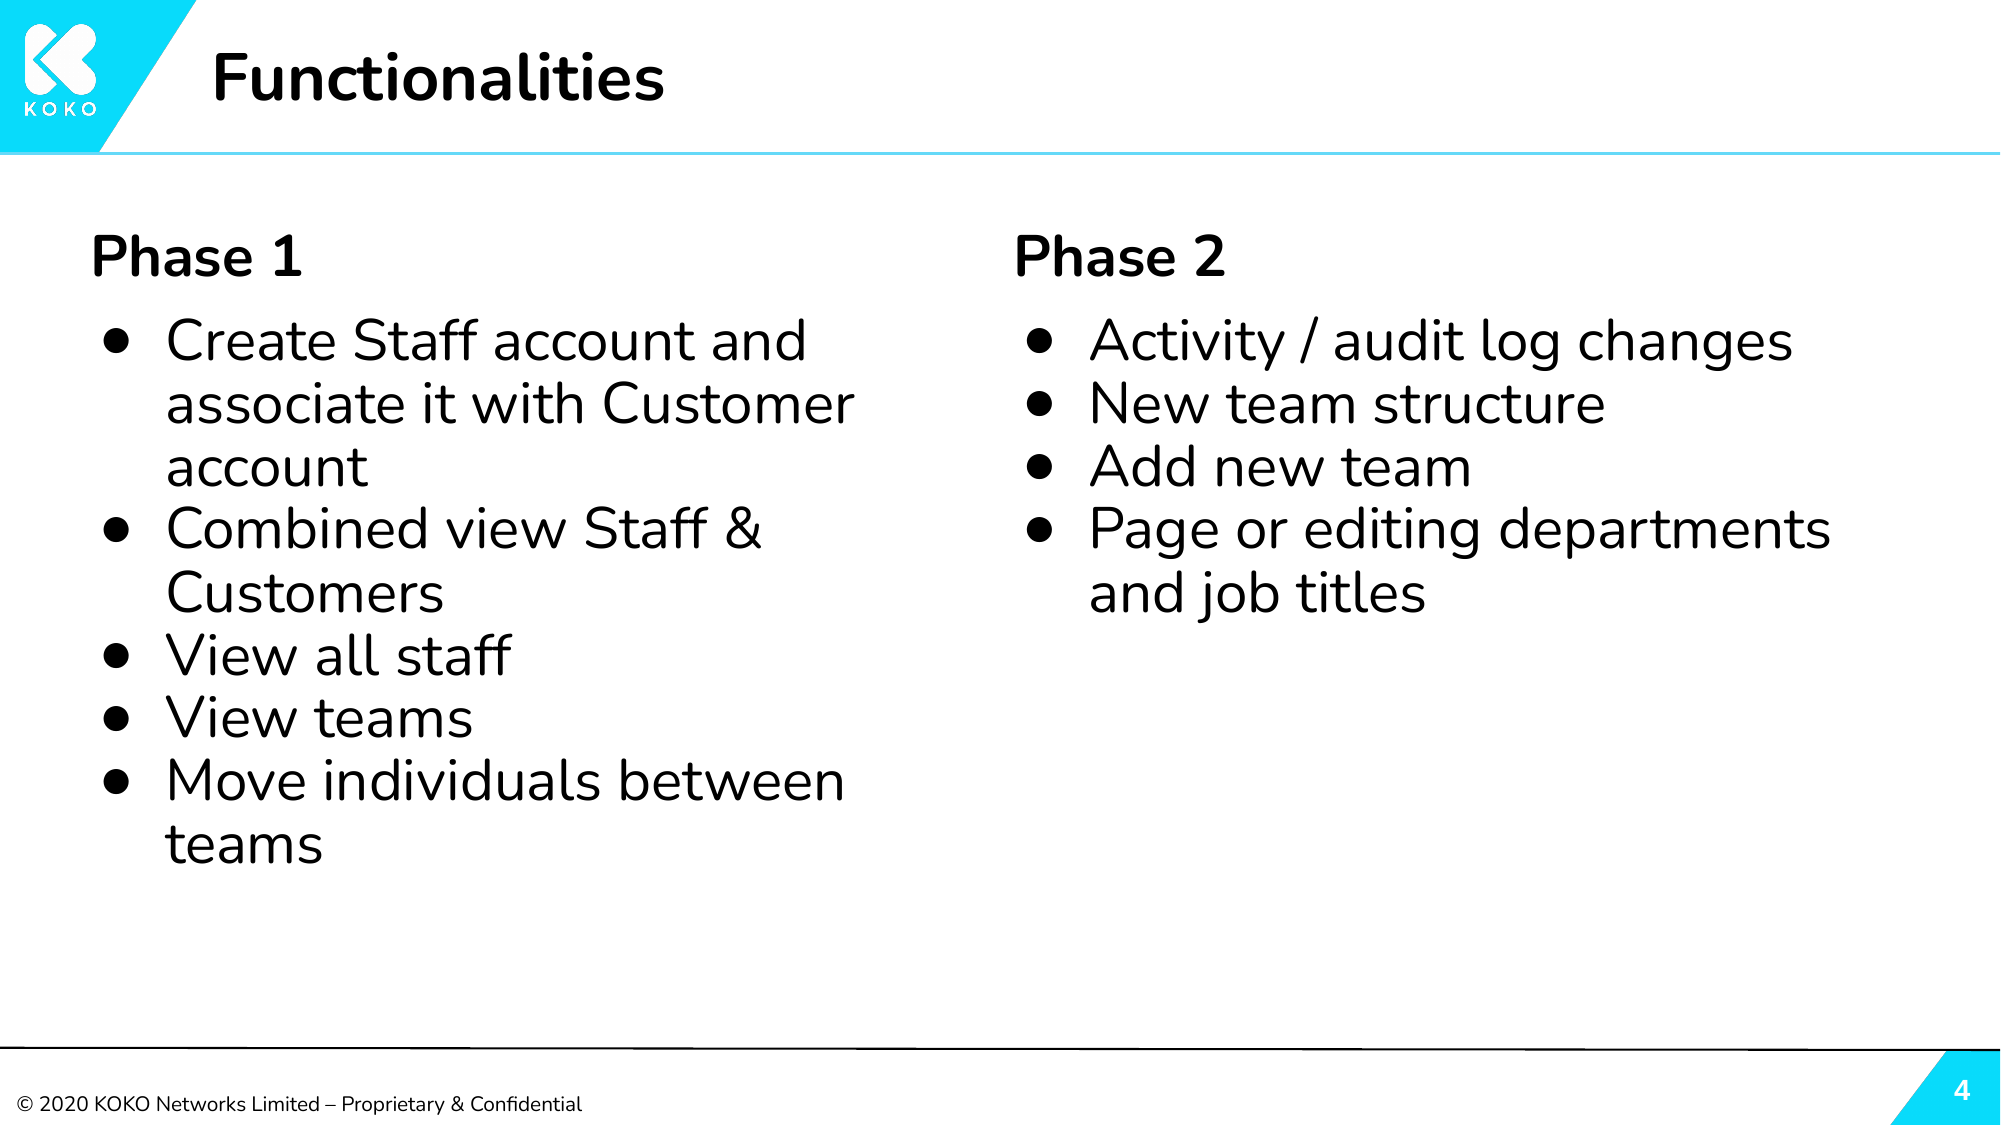

# Functionalities
Phase 1
Create Staff account and associate it with Customer account
Combined view Staff & Customers
View all staff
View teams
Move individuals between teams

Phase 2
Activity / audit log changes
New team structure
Add new team
Page or editing departments and job titles

4